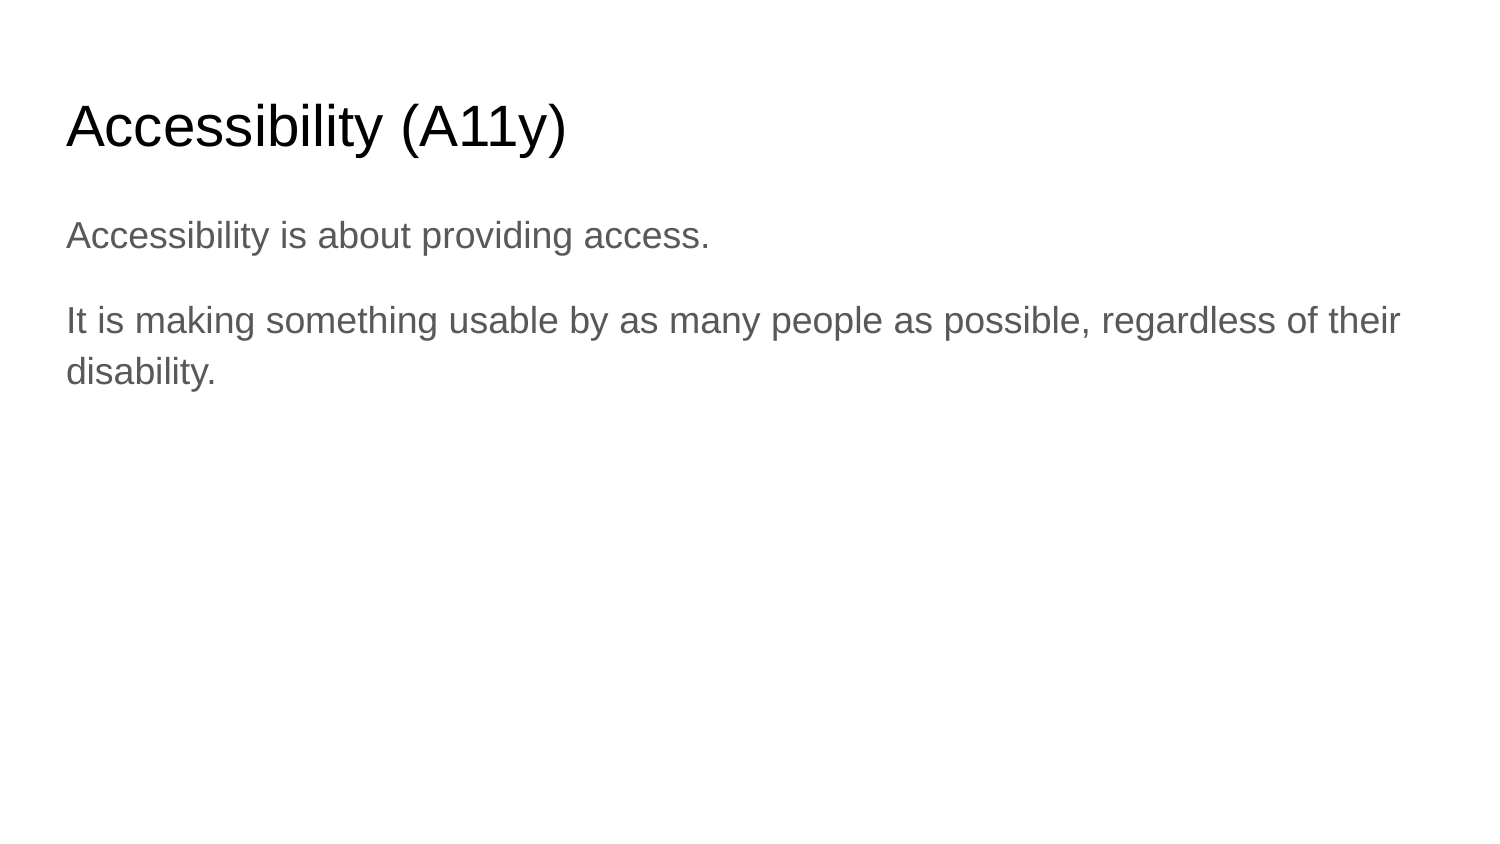

# Accessibility (A11y)
Accessibility is about providing access.
It is making something usable by as many people as possible, regardless of their disability.